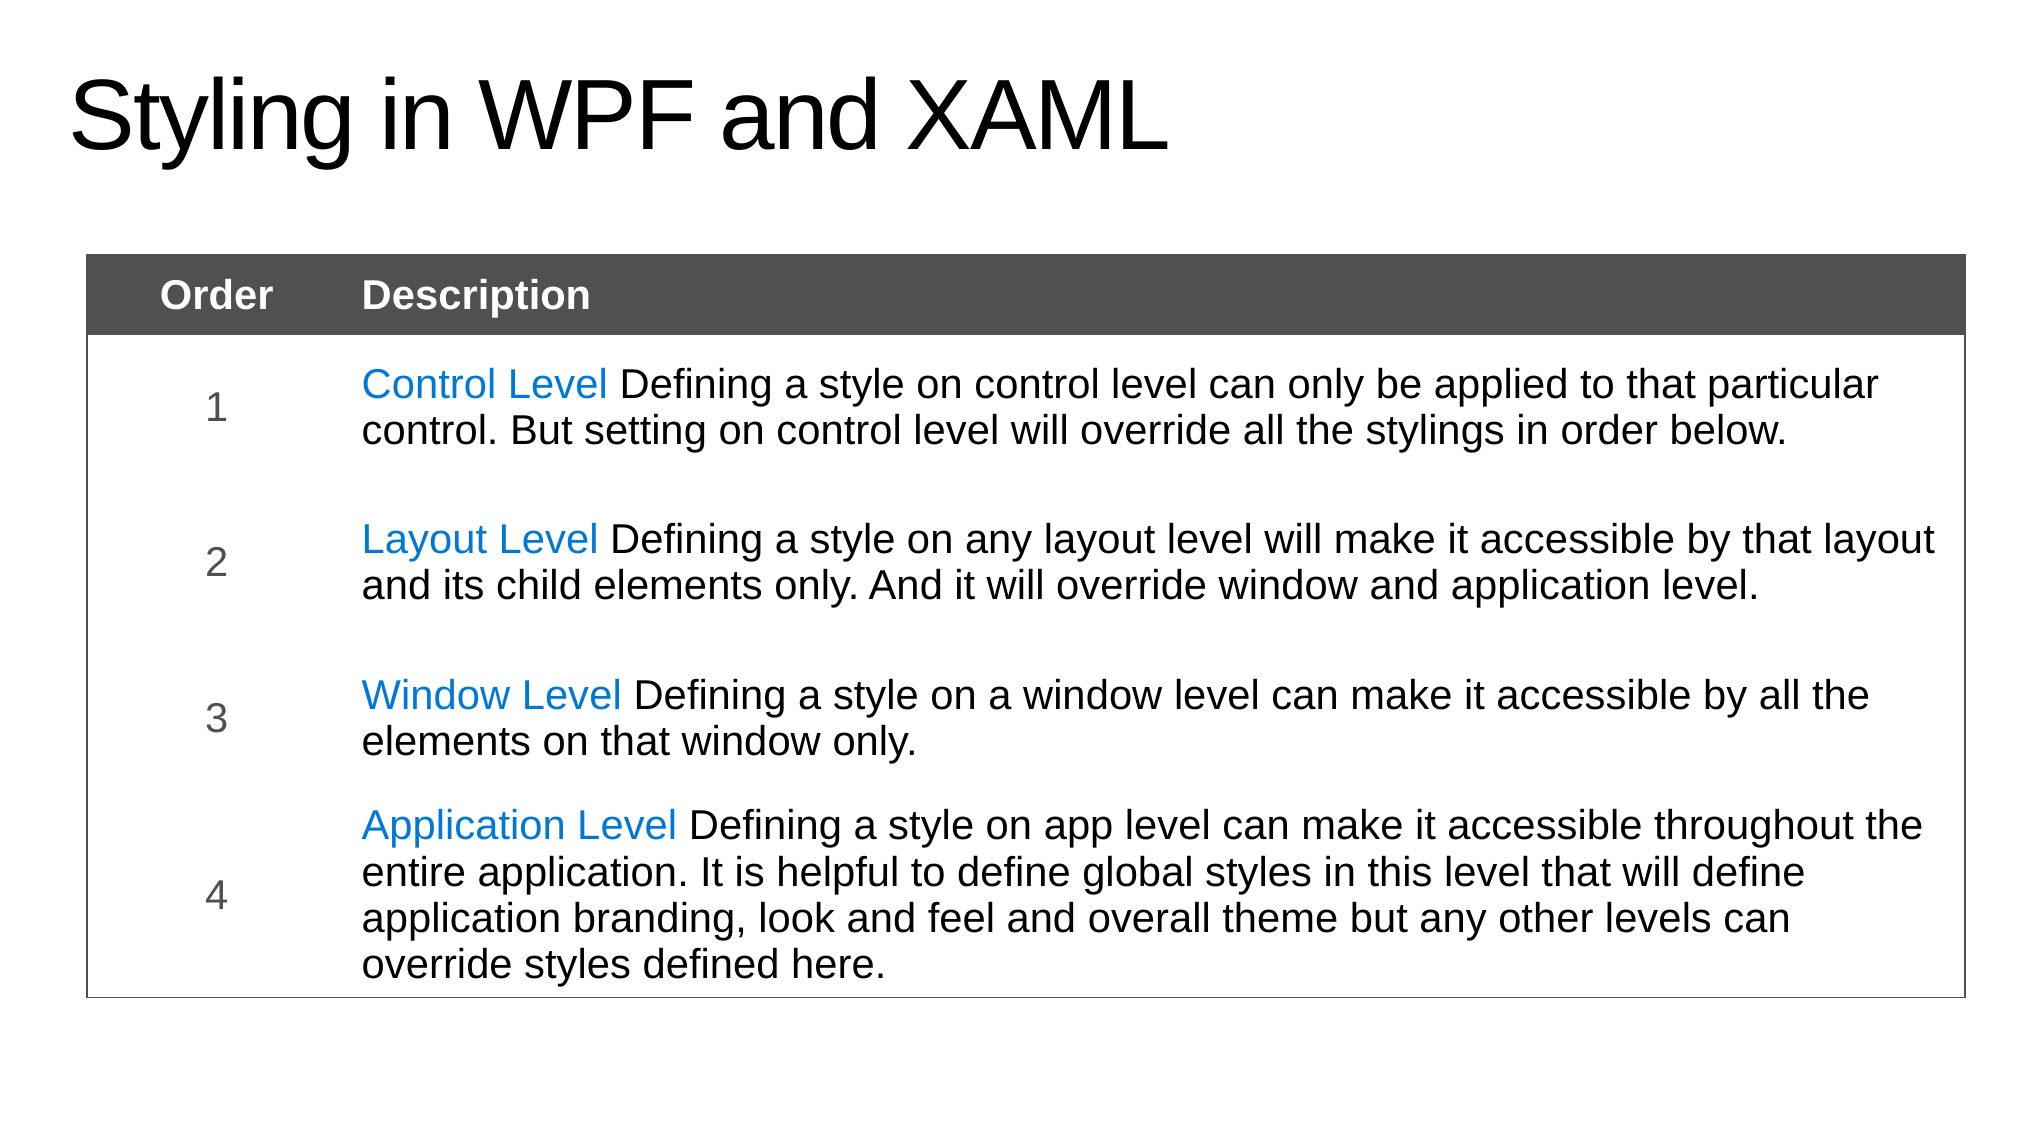

# Styling in WPF and XAML
| Order | Description |
| --- | --- |
| 1 | Control Level Defining a style on control level can only be applied to that particular control. But setting on control level will override all the stylings in order below. |
| 2 | Layout Level Defining a style on any layout level will make it accessible by that layout and its child elements only. And it will override window and application level. |
| 3 | Window Level Defining a style on a window level can make it accessible by all the elements on that window only. |
| 4 | Application Level Defining a style on app level can make it accessible throughout the entire application. It is helpful to define global styles in this level that will define application branding, look and feel and overall theme but any other levels can override styles defined here. |